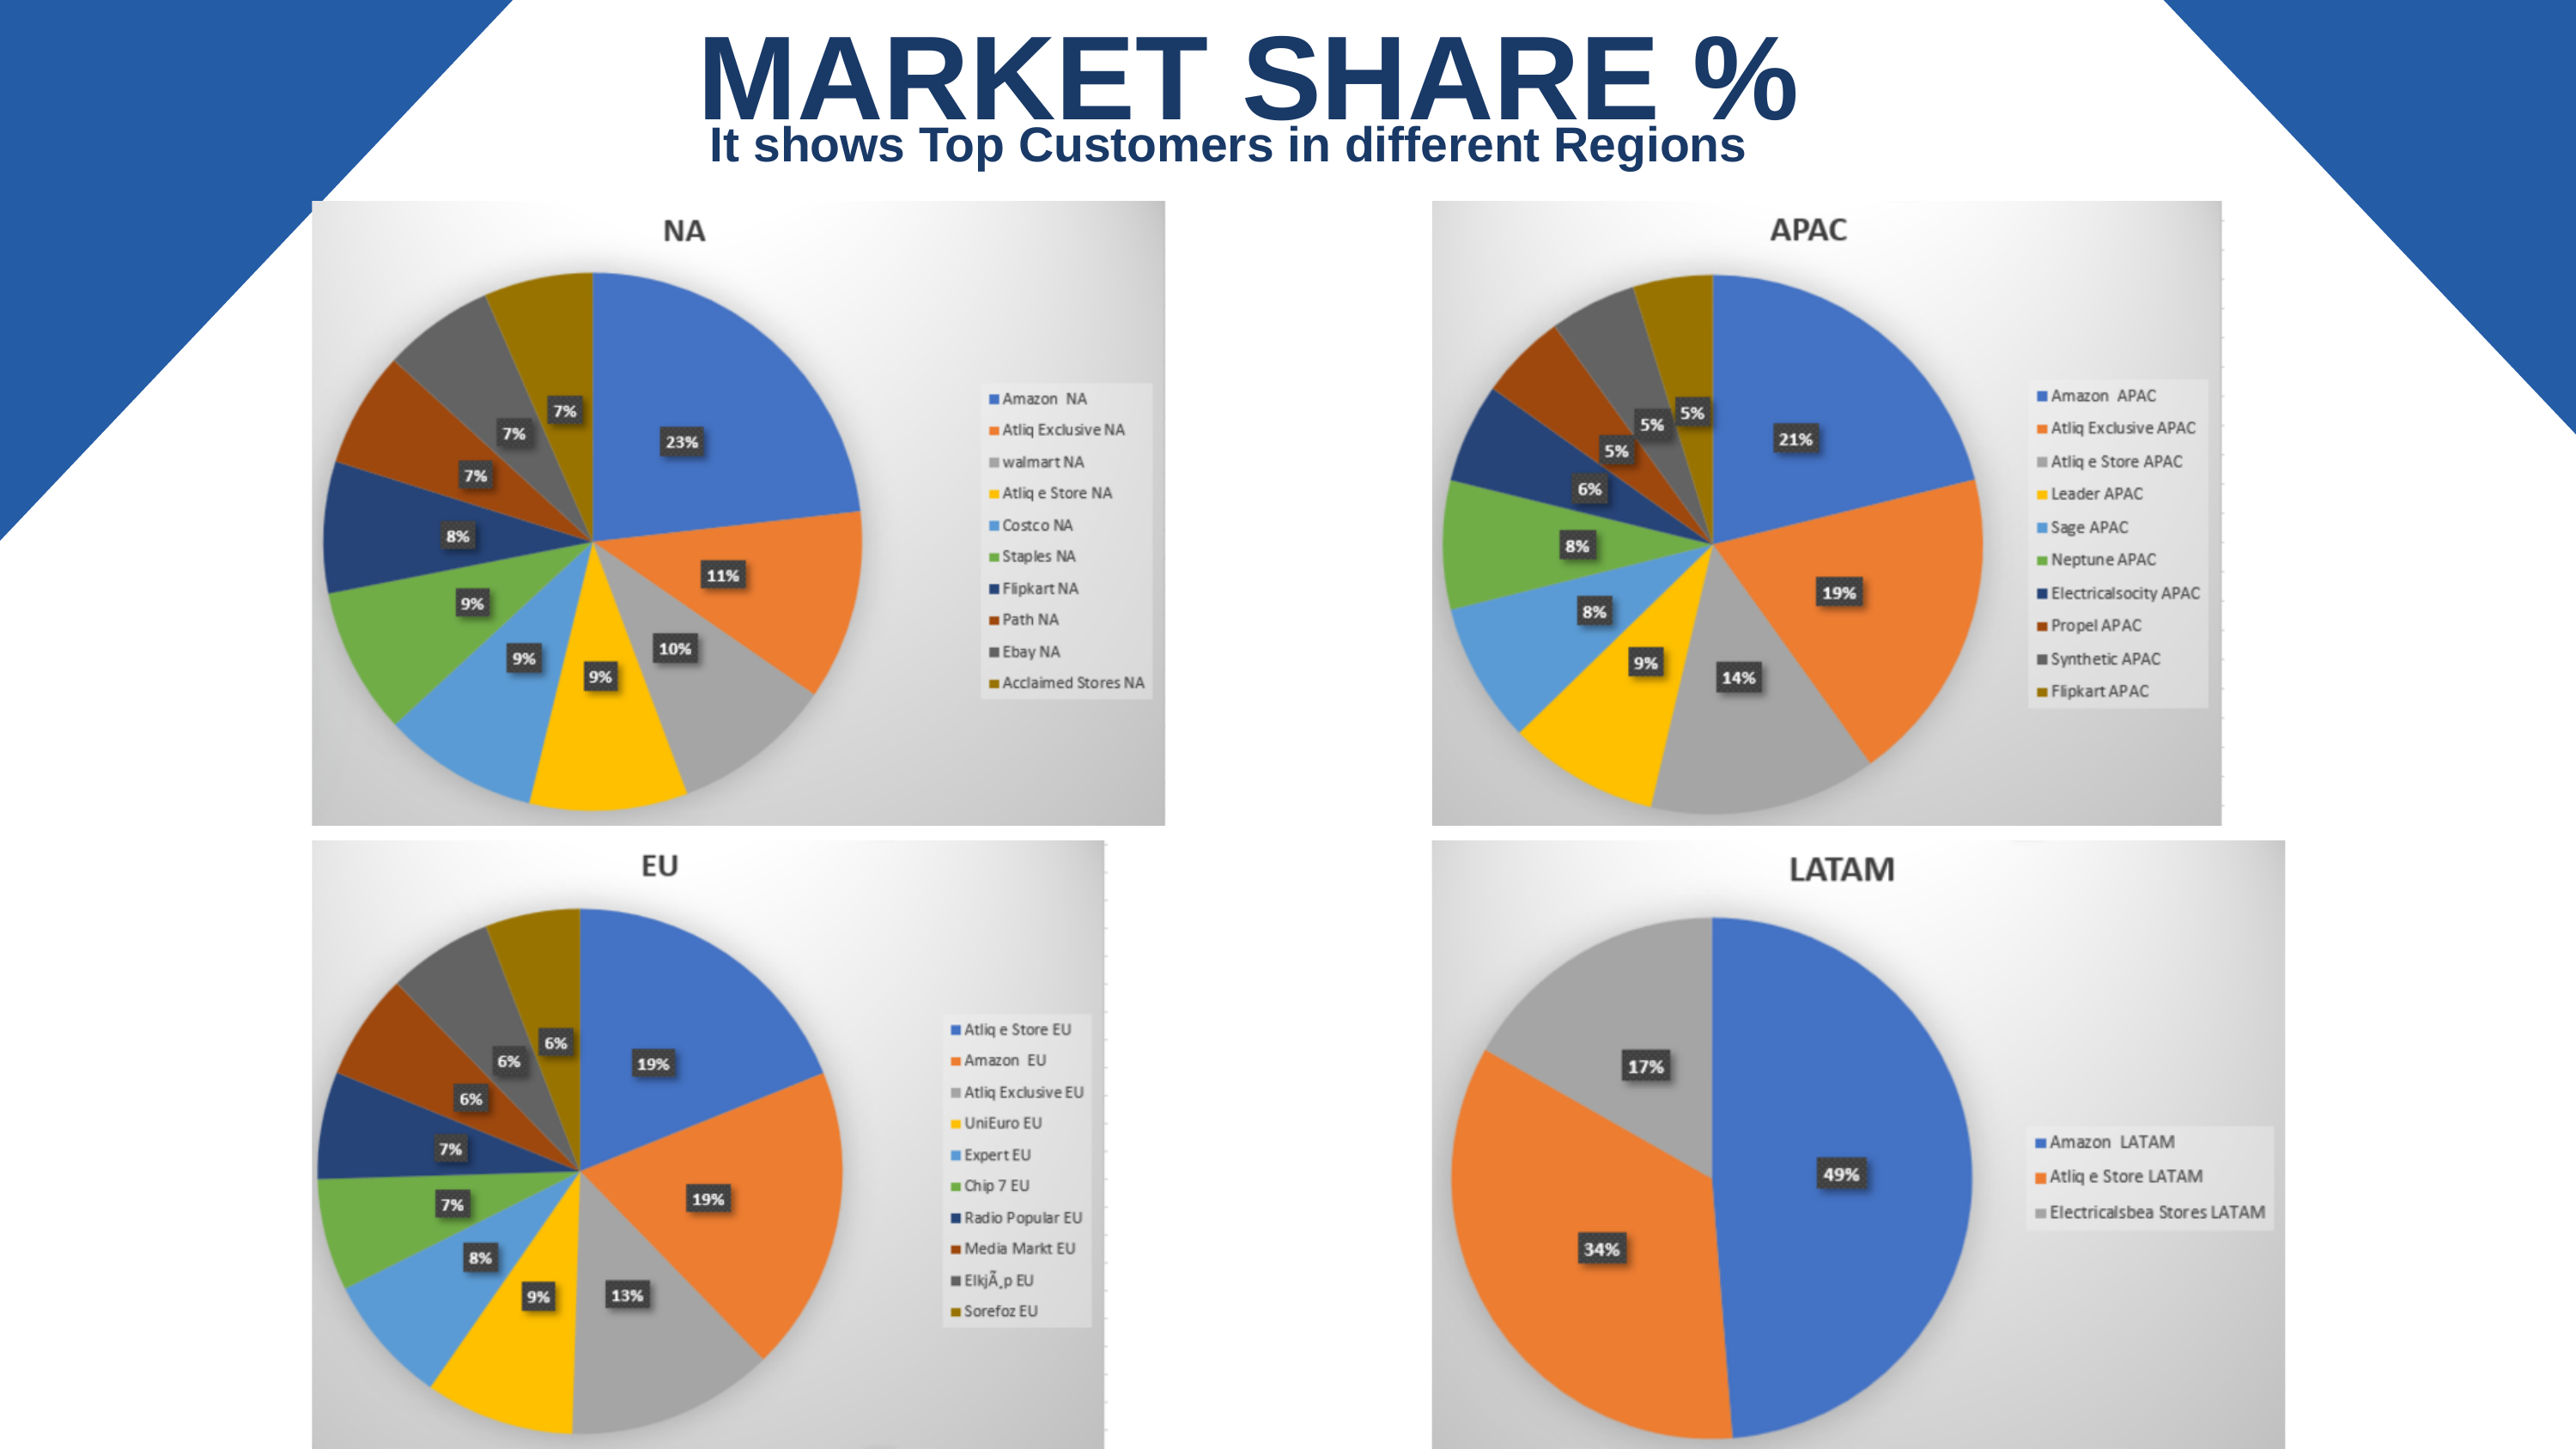

MARKET SHARE %
It shows Top Customers in different Regions